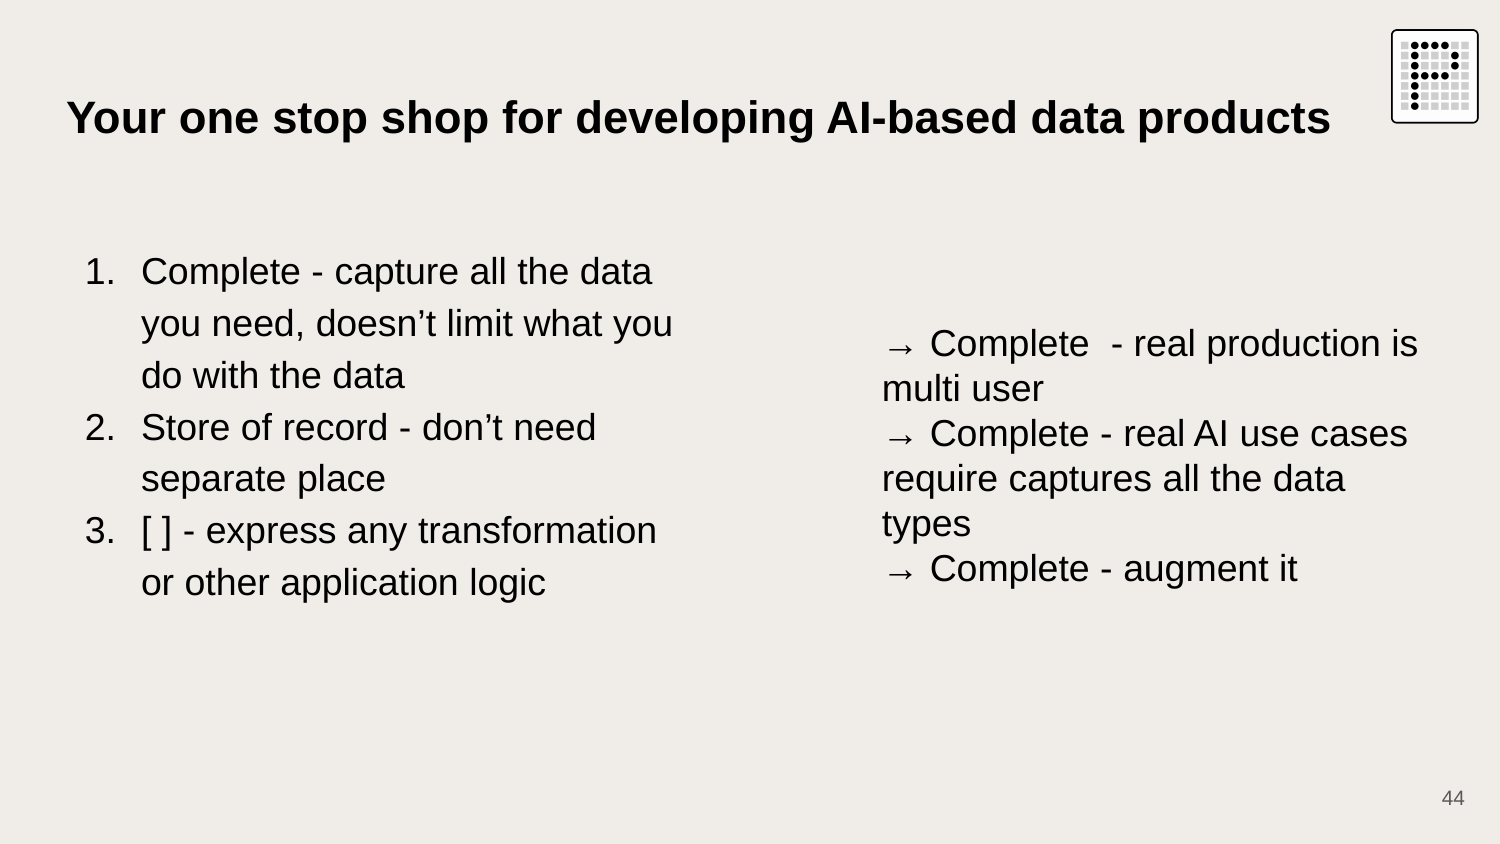

# Your one stop shop for developing AI-based data products
Complete - capture all the data you need, doesn’t limit what you do with the data
Store of record - don’t need separate place
[ ] - express any transformation or other application logic
→ Complete  - real production is multi user
→ Complete - real AI use cases require captures all the data types
→ Complete - augment it
44